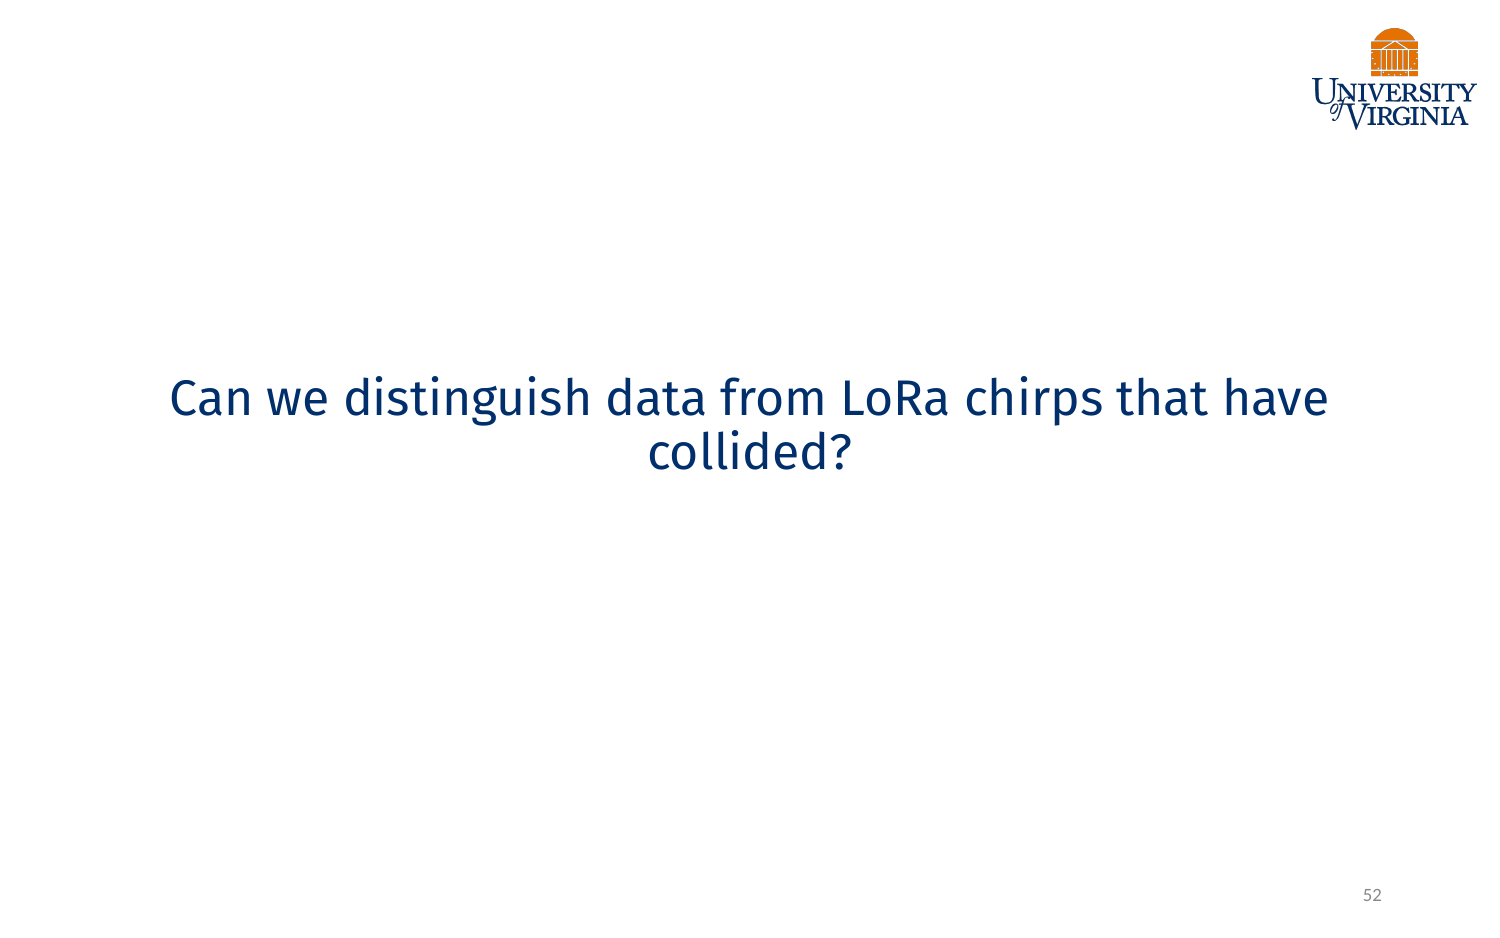

# Can we distinguish data from LoRa chirps that have collided?
52